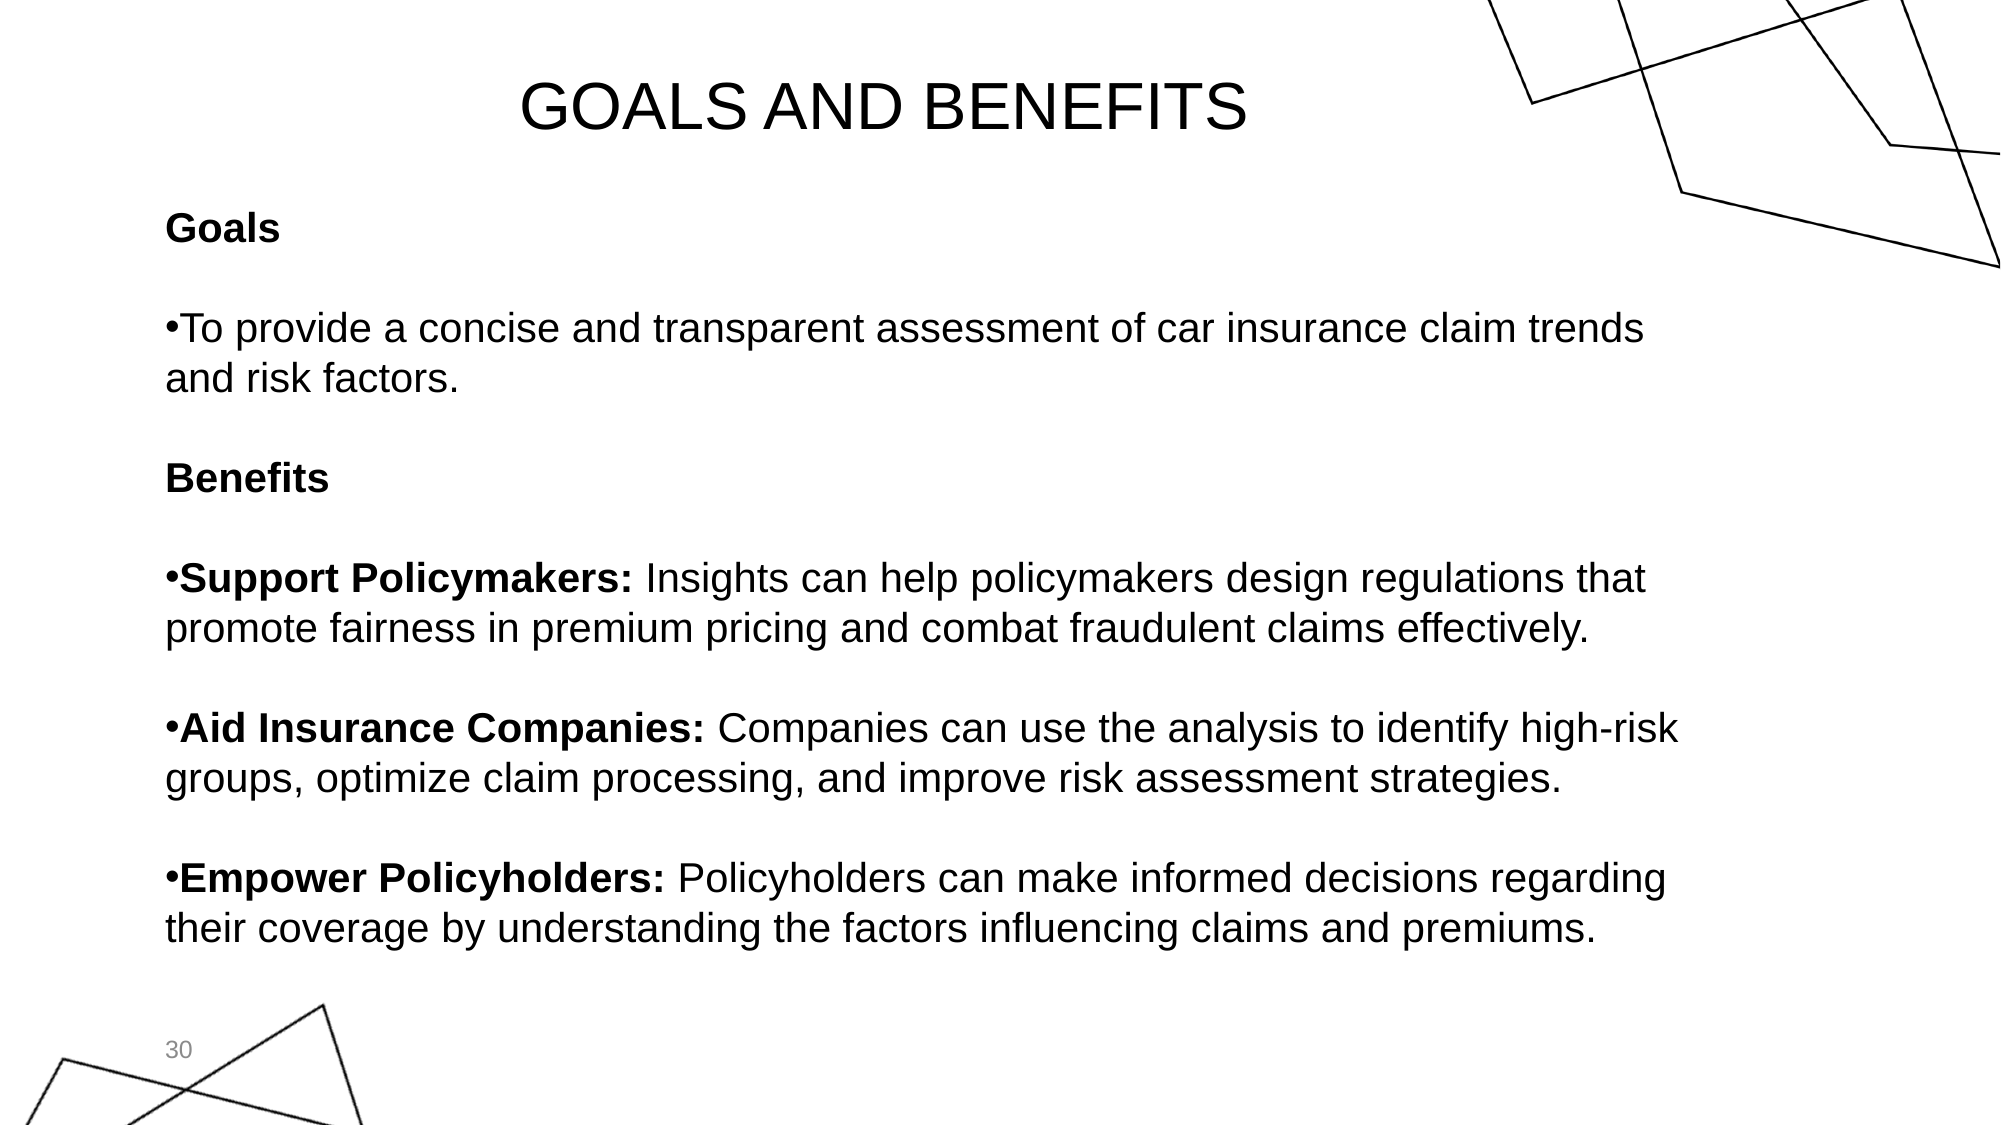

# GOALS AND BENEFITS
Goals
To provide a concise and transparent assessment of car insurance claim trends and risk factors.

Benefits
Support Policymakers: Insights can help policymakers design regulations that promote fairness in premium pricing and combat fraudulent claims effectively.

Aid Insurance Companies: Companies can use the analysis to identify high-risk groups, optimize claim processing, and improve risk assessment strategies.

Empower Policyholders: Policyholders can make informed decisions regarding their coverage by understanding the factors influencing claims and premiums.
30